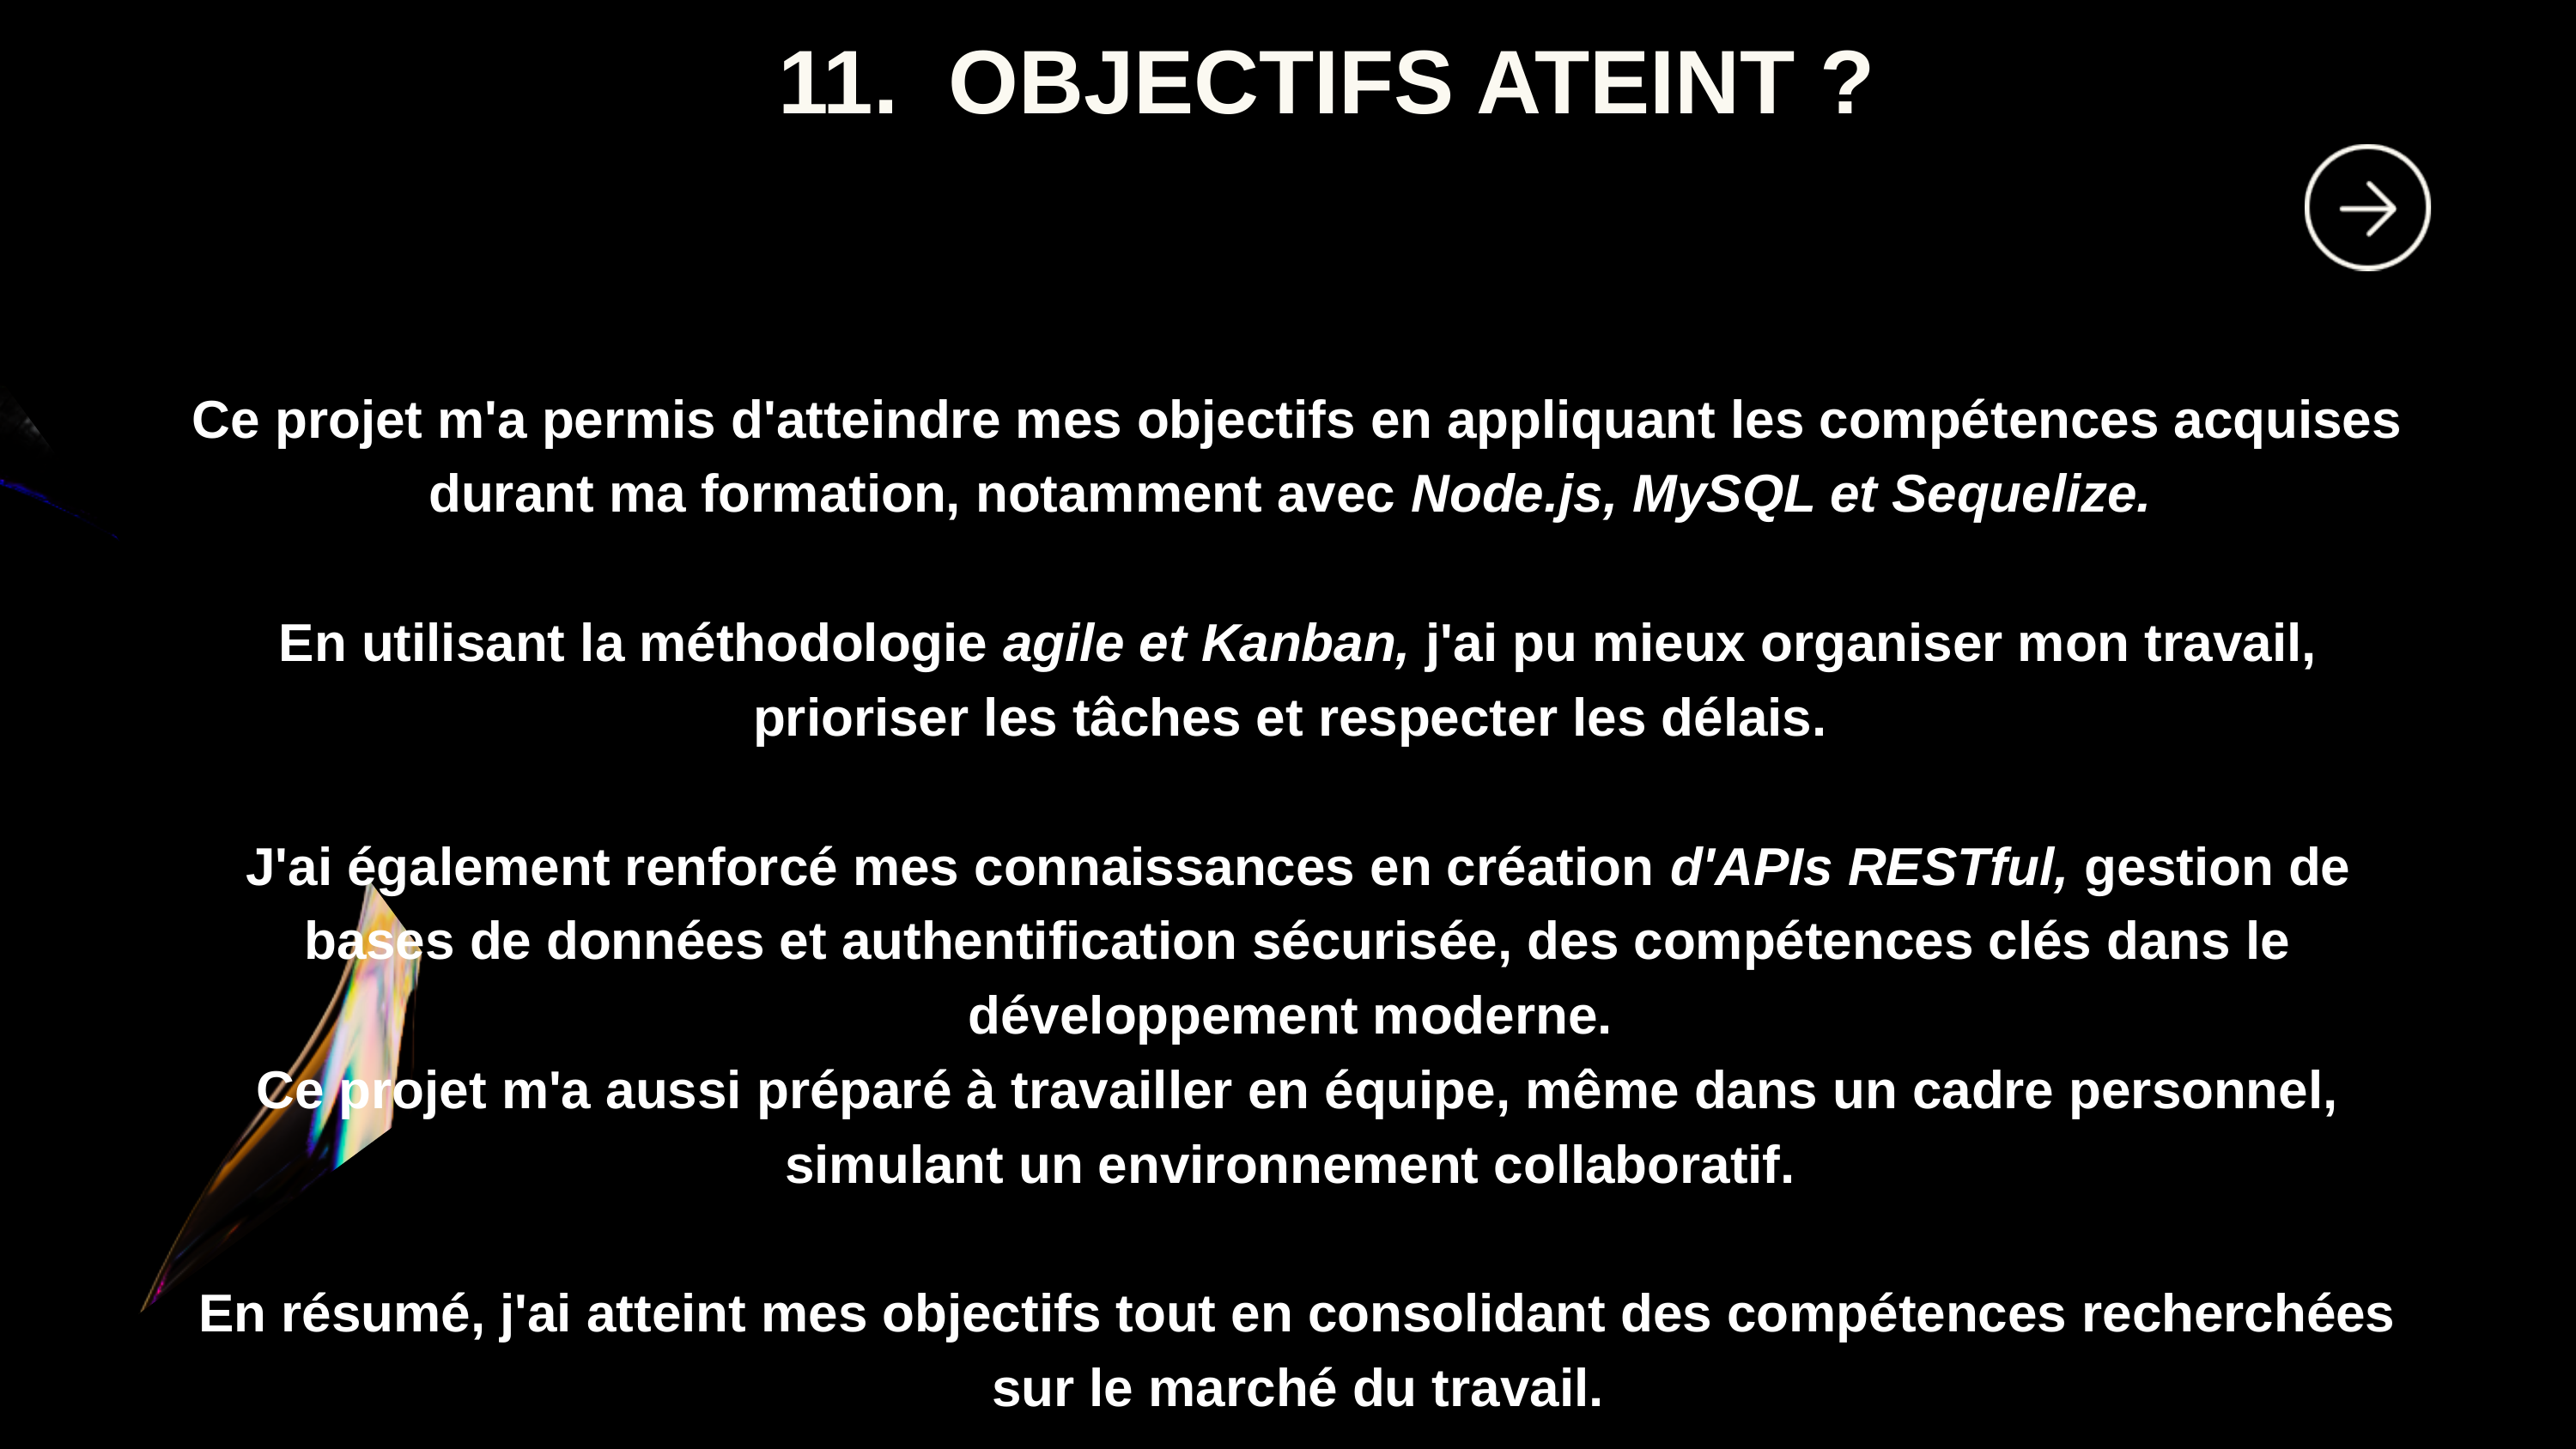

11.  OBJECTIFS ATEINT ?

Ce projet m'a permis d'atteindre mes objectifs en appliquant les compétences acquises durant ma formation, notamment avec Node.js, MySQL et Sequelize.

En utilisant la méthodologie agile et Kanban, j'ai pu mieux organiser mon travail, prioriser les tâches et respecter les délais.

J'ai également renforcé mes connaissances en création d'APIs RESTful, gestion de bases de données et authentification sécurisée, des compétences clés dans le développement moderne.
Ce projet m'a aussi préparé à travailler en équipe, même dans un cadre personnel, simulant un environnement collaboratif.

En résumé, j'ai atteint mes objectifs tout en consolidant des compétences recherchées sur le marché du travail.